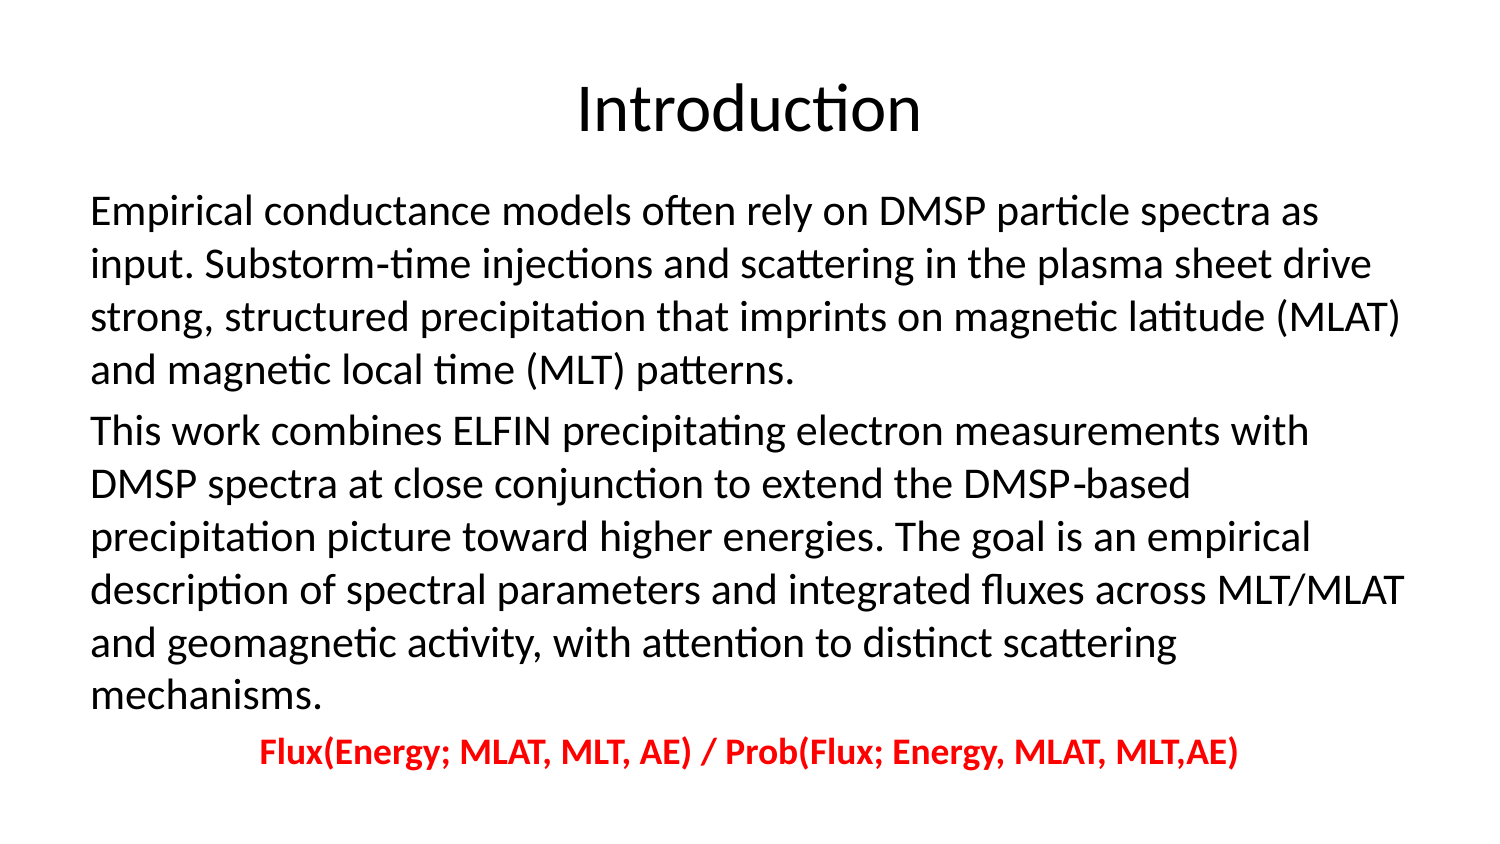

# Introduction
Empirical conductance models often rely on DMSP particle spectra as input. Substorm‑time injections and scattering in the plasma sheet drive strong, structured precipitation that imprints on magnetic latitude (MLAT) and magnetic local time (MLT) patterns.
This work combines ELFIN precipitating electron measurements with DMSP spectra at close conjunction to extend the DMSP‑based precipitation picture toward higher energies. The goal is an empirical description of spectral parameters and integrated fluxes across MLT/MLAT and geomagnetic activity, with attention to distinct scattering mechanisms.
Flux(Energy; MLAT, MLT, AE) / Prob(Flux; Energy, MLAT, MLT,AE)